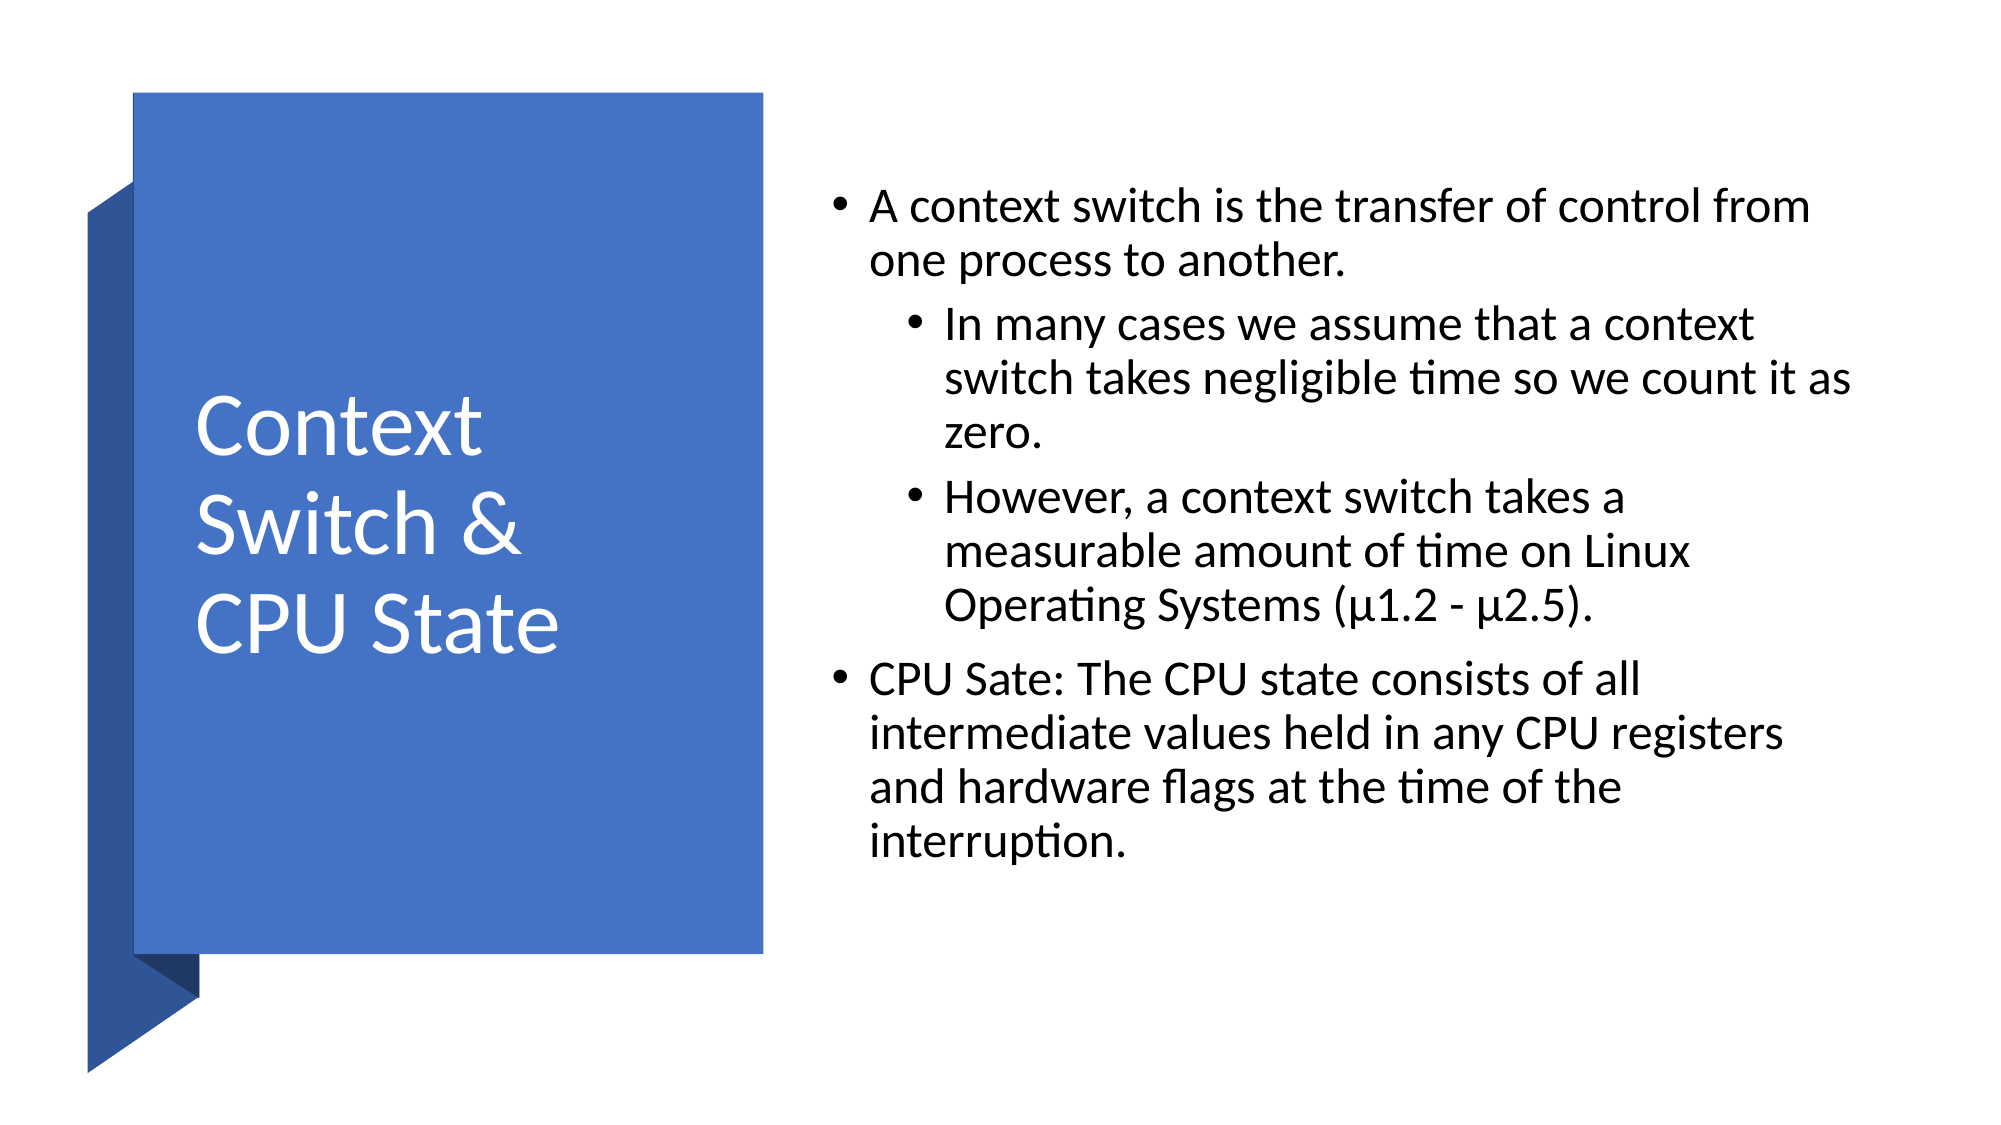

# Context Switch & CPU State
A context switch is the transfer of control from one process to another.
In many cases we assume that a context switch takes negligible time so we count it as zero.
However, a context switch takes a measurable amount of time on Linux Operating Systems (µ1.2 - µ2.5).
CPU Sate: The CPU state consists of all intermediate values held in any CPU registers and hardware flags at the time of the interruption.